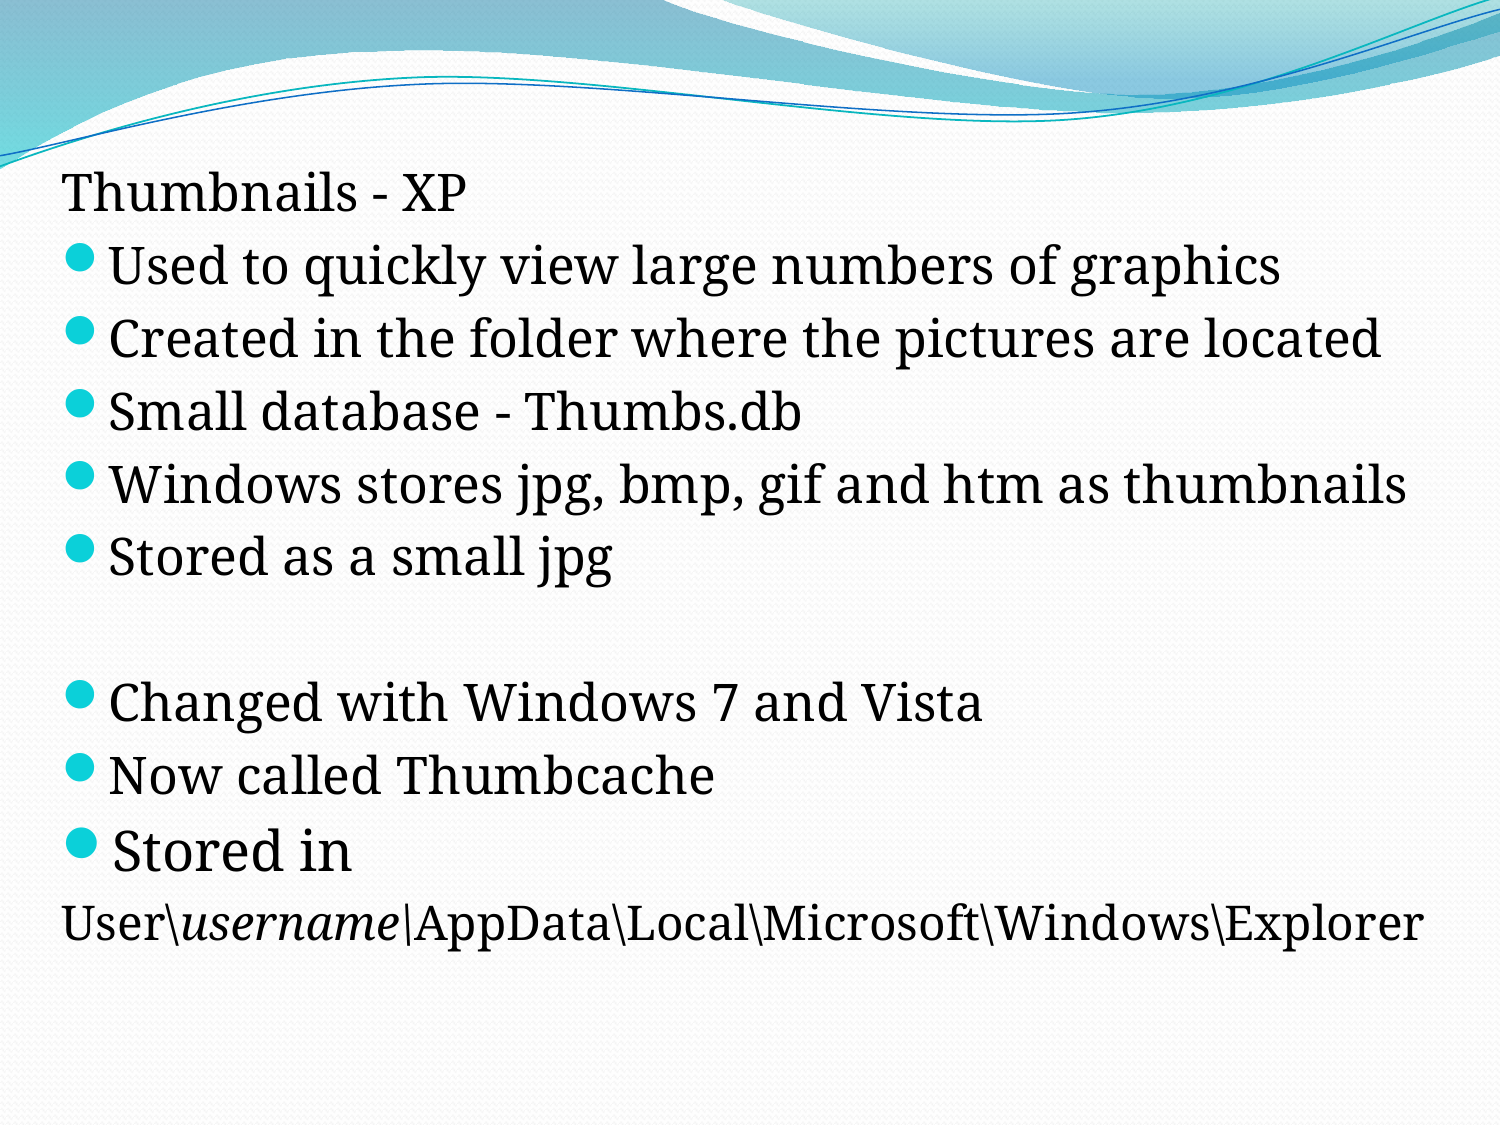

Thumbnails - XP
Used to quickly view large numbers of graphics
Created in the folder where the pictures are located
Small database - Thumbs.db
Windows stores jpg, bmp, gif and htm as thumbnails
Stored as a small jpg

Changed with Windows 7 and Vista
Now called Thumbcache
Stored in
User\username\AppData\Local\Microsoft\Windows\Explorer